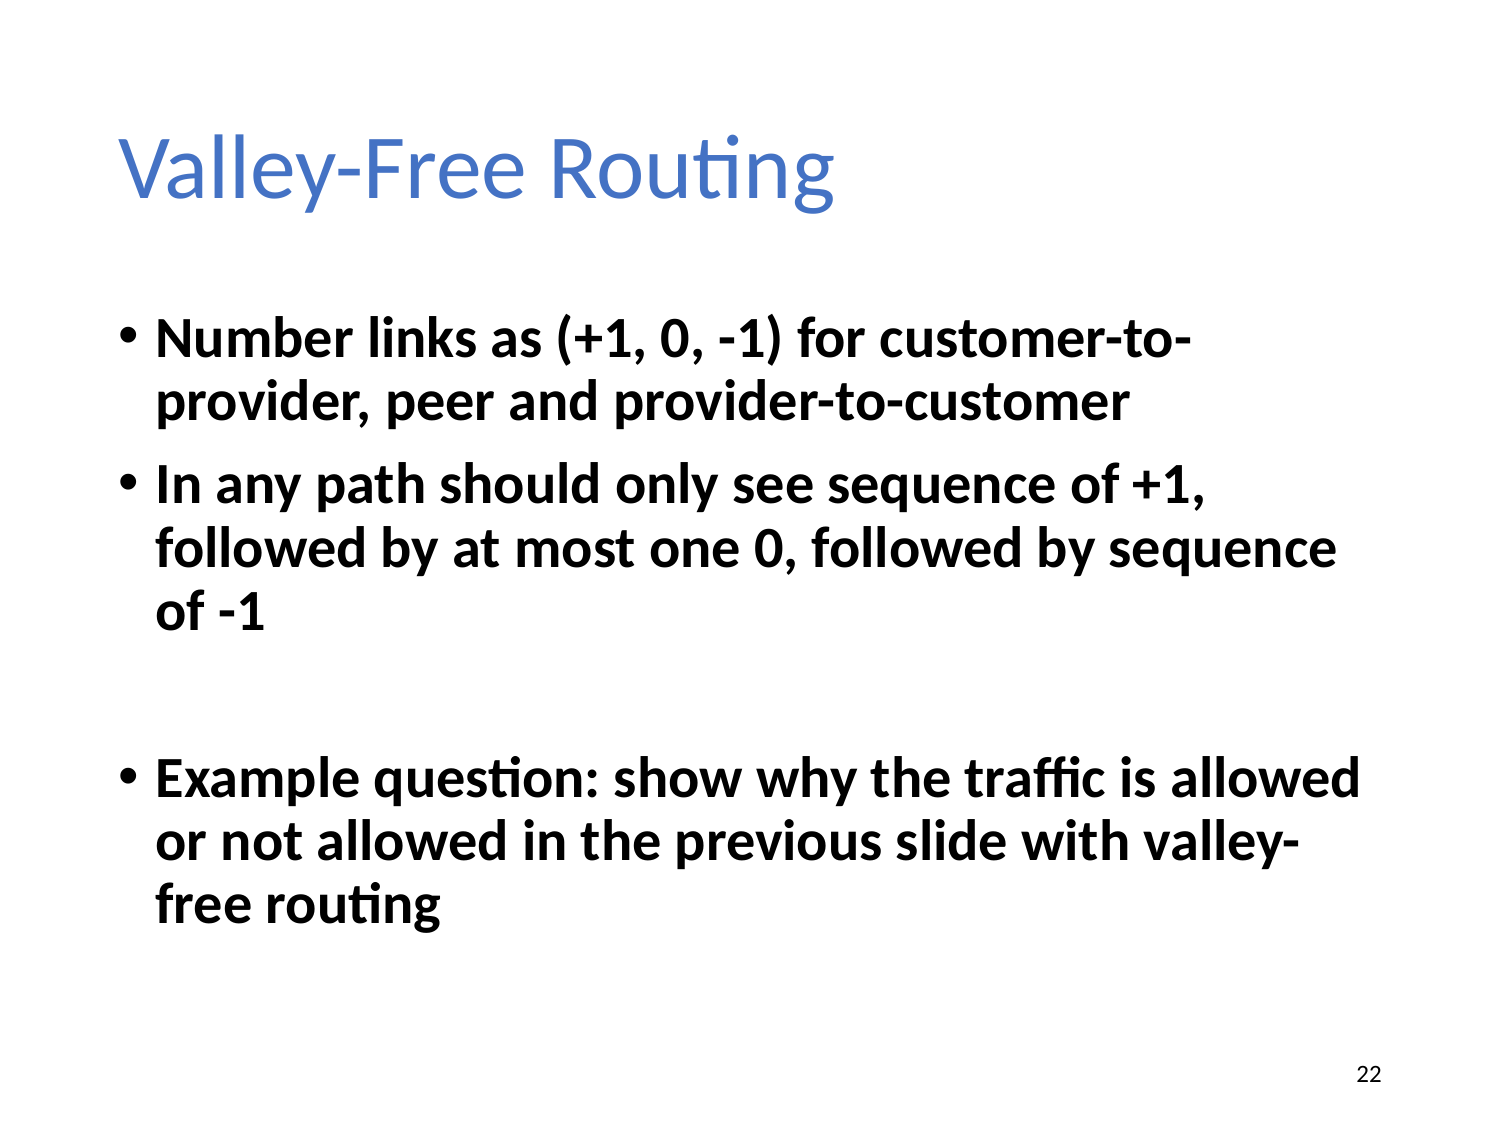

# Valley-Free Routing
Number links as (+1, 0, -1) for customer-to-provider, peer and provider-to-customer
In any path should only see sequence of +1, followed by at most one 0, followed by sequence of -1

Example question: show why the traffic is allowed or not allowed in the previous slide with valley-free routing
22